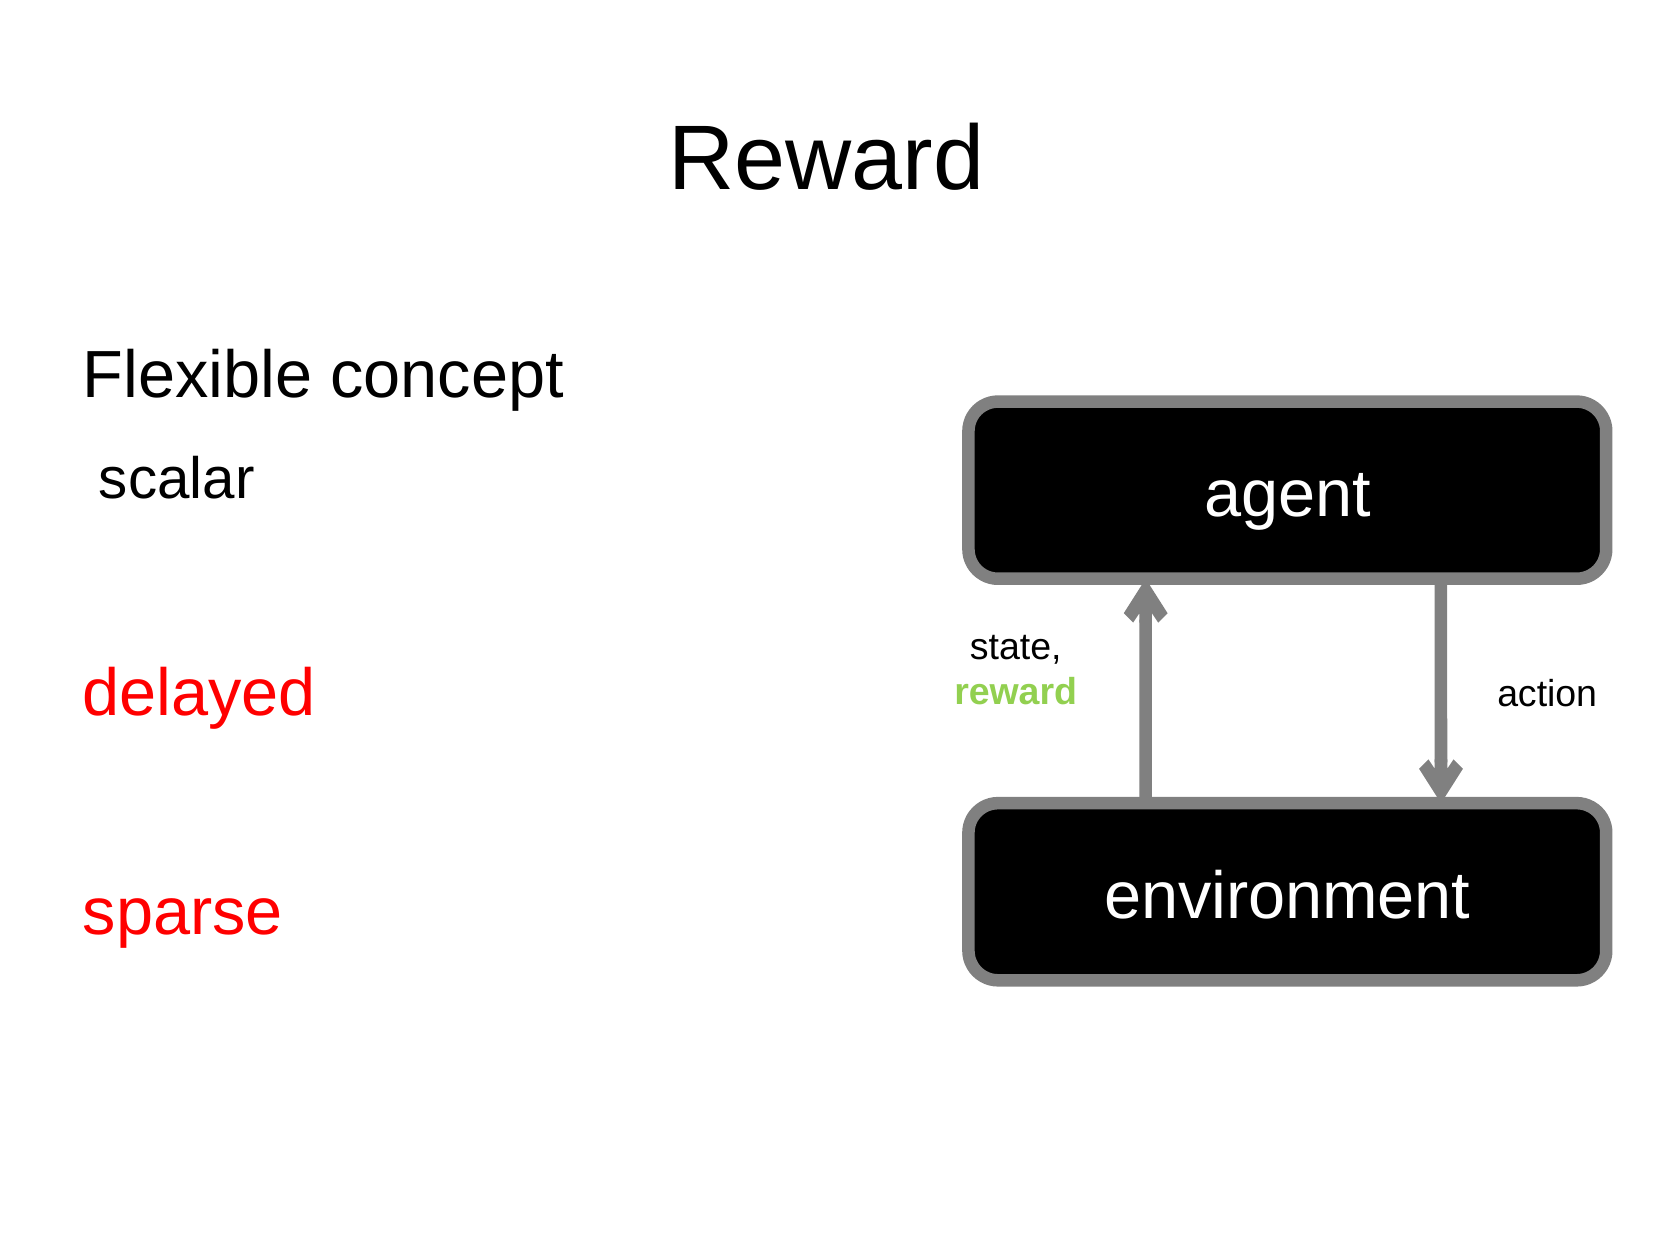

Reward
Flexible concept
 scalar

delayed

sparse

agent

action
state,
reward
environment